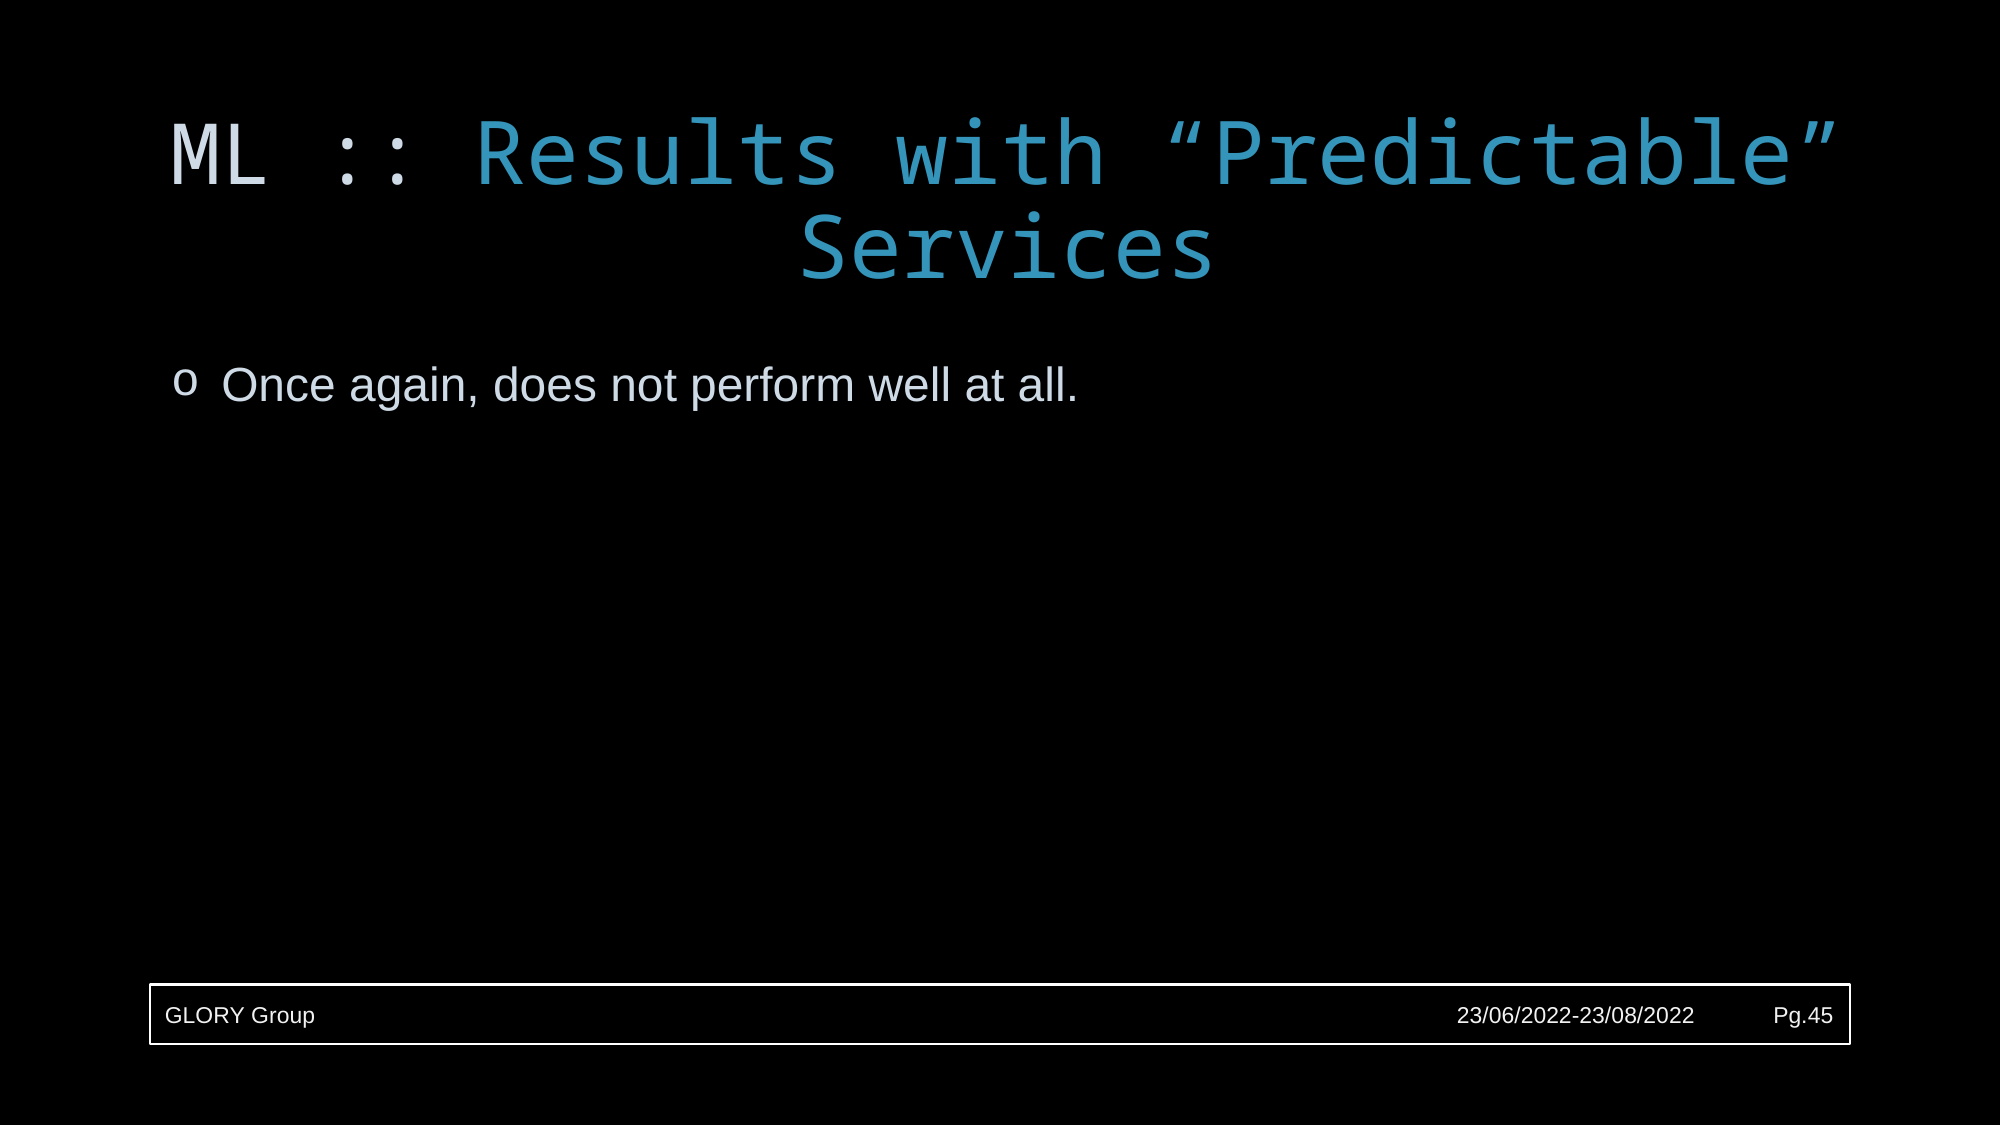

# ML :: Results with “Predictable” Services
Once again, does not perform well at all.
GLORY Group
23/06/2022-23/08/2022
Pg.45